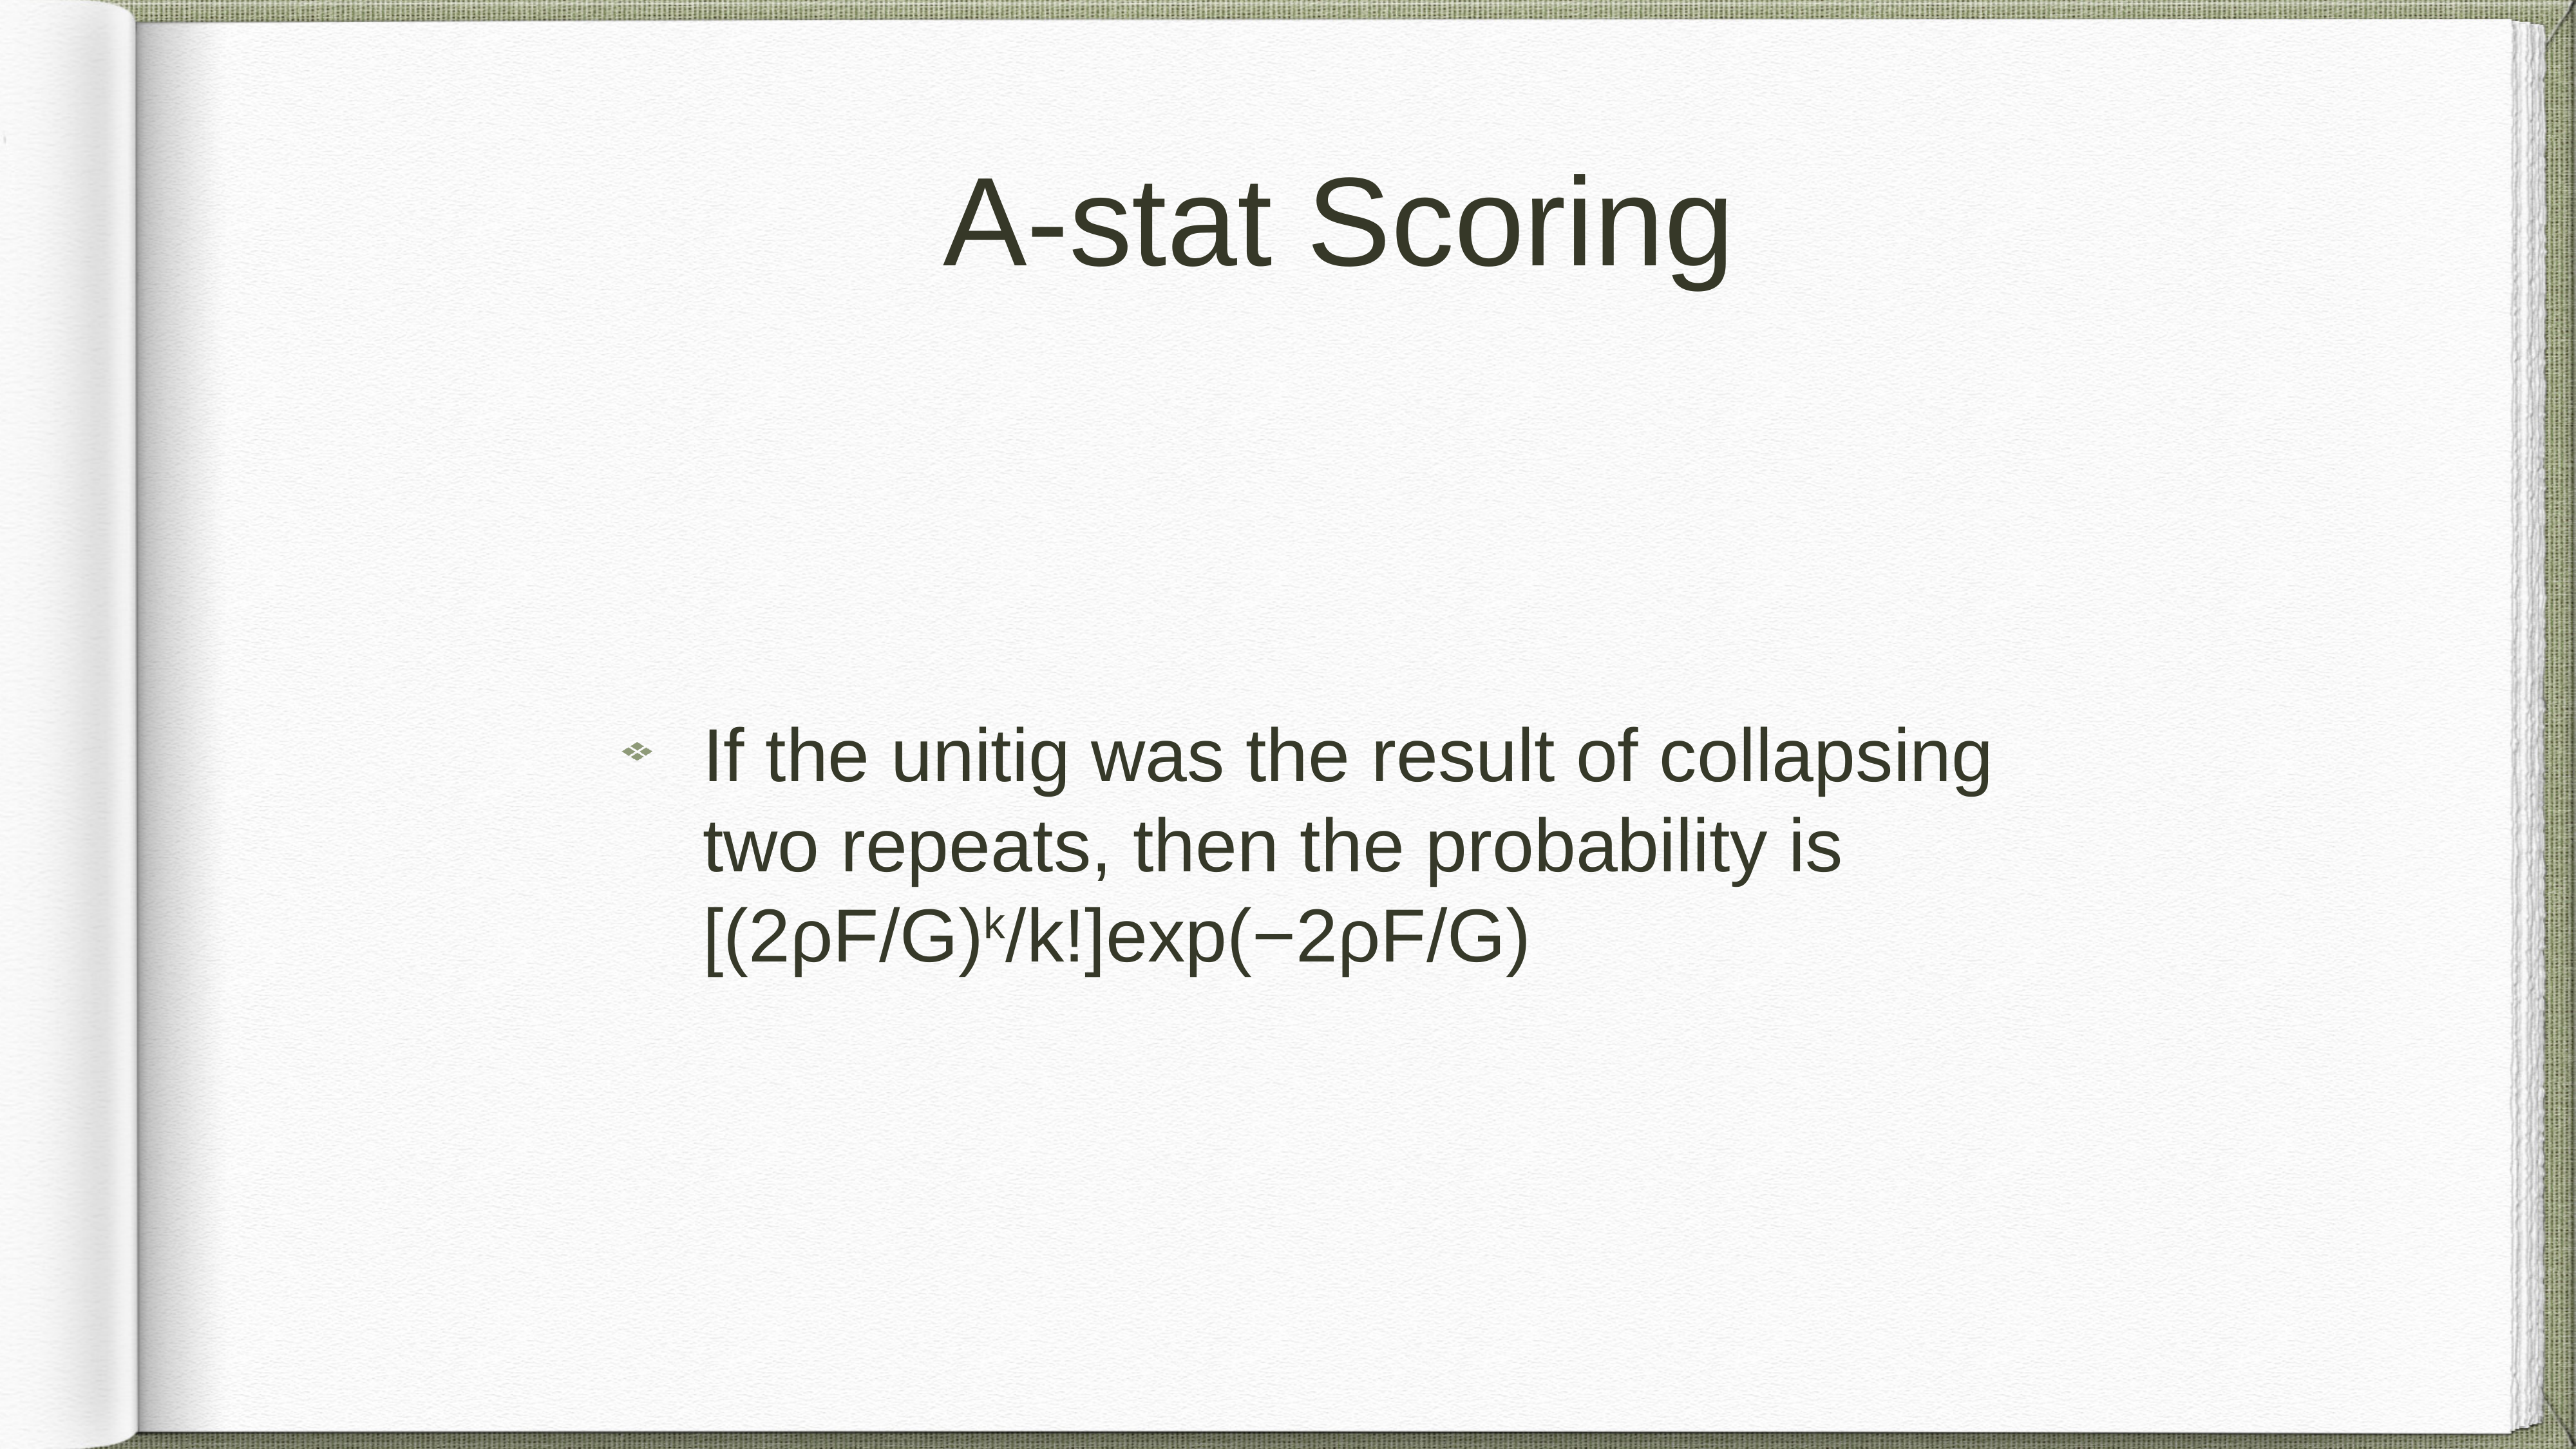

# A-stat Scoring
If the unitig was the result of collapsing two repeats, then the probability is   [(2ρF/G)k/k!]exp(−2ρF/G)